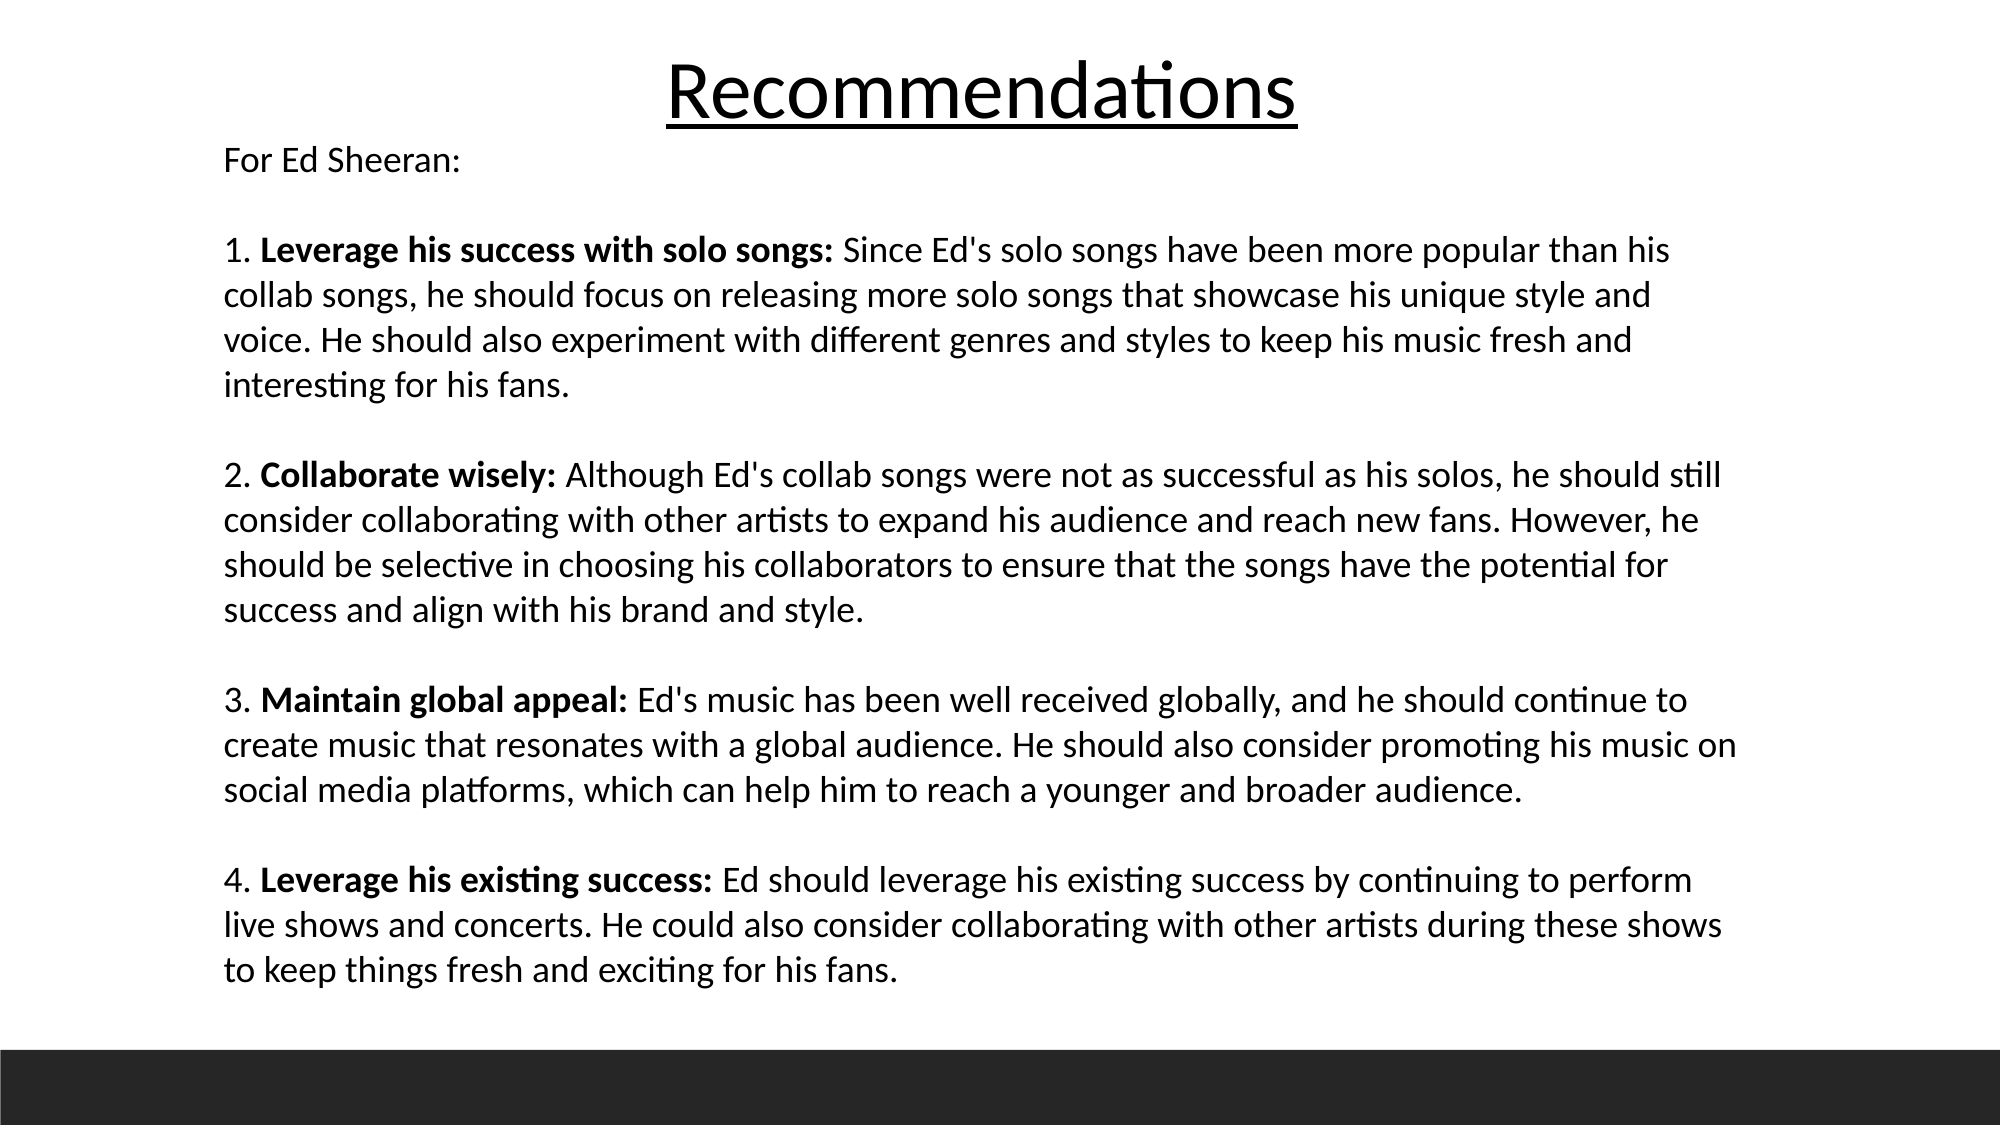

Recommendations
For Ed Sheeran:
1. Leverage his success with solo songs: Since Ed's solo songs have been more popular than his collab songs, he should focus on releasing more solo songs that showcase his unique style and voice. He should also experiment with different genres and styles to keep his music fresh and interesting for his fans.
2. Collaborate wisely: Although Ed's collab songs were not as successful as his solos, he should still consider collaborating with other artists to expand his audience and reach new fans. However, he should be selective in choosing his collaborators to ensure that the songs have the potential for success and align with his brand and style.
3. Maintain global appeal: Ed's music has been well received globally, and he should continue to create music that resonates with a global audience. He should also consider promoting his music on social media platforms, which can help him to reach a younger and broader audience.
4. Leverage his existing success: Ed should leverage his existing success by continuing to perform live shows and concerts. He could also consider collaborating with other artists during these shows to keep things fresh and exciting for his fans.